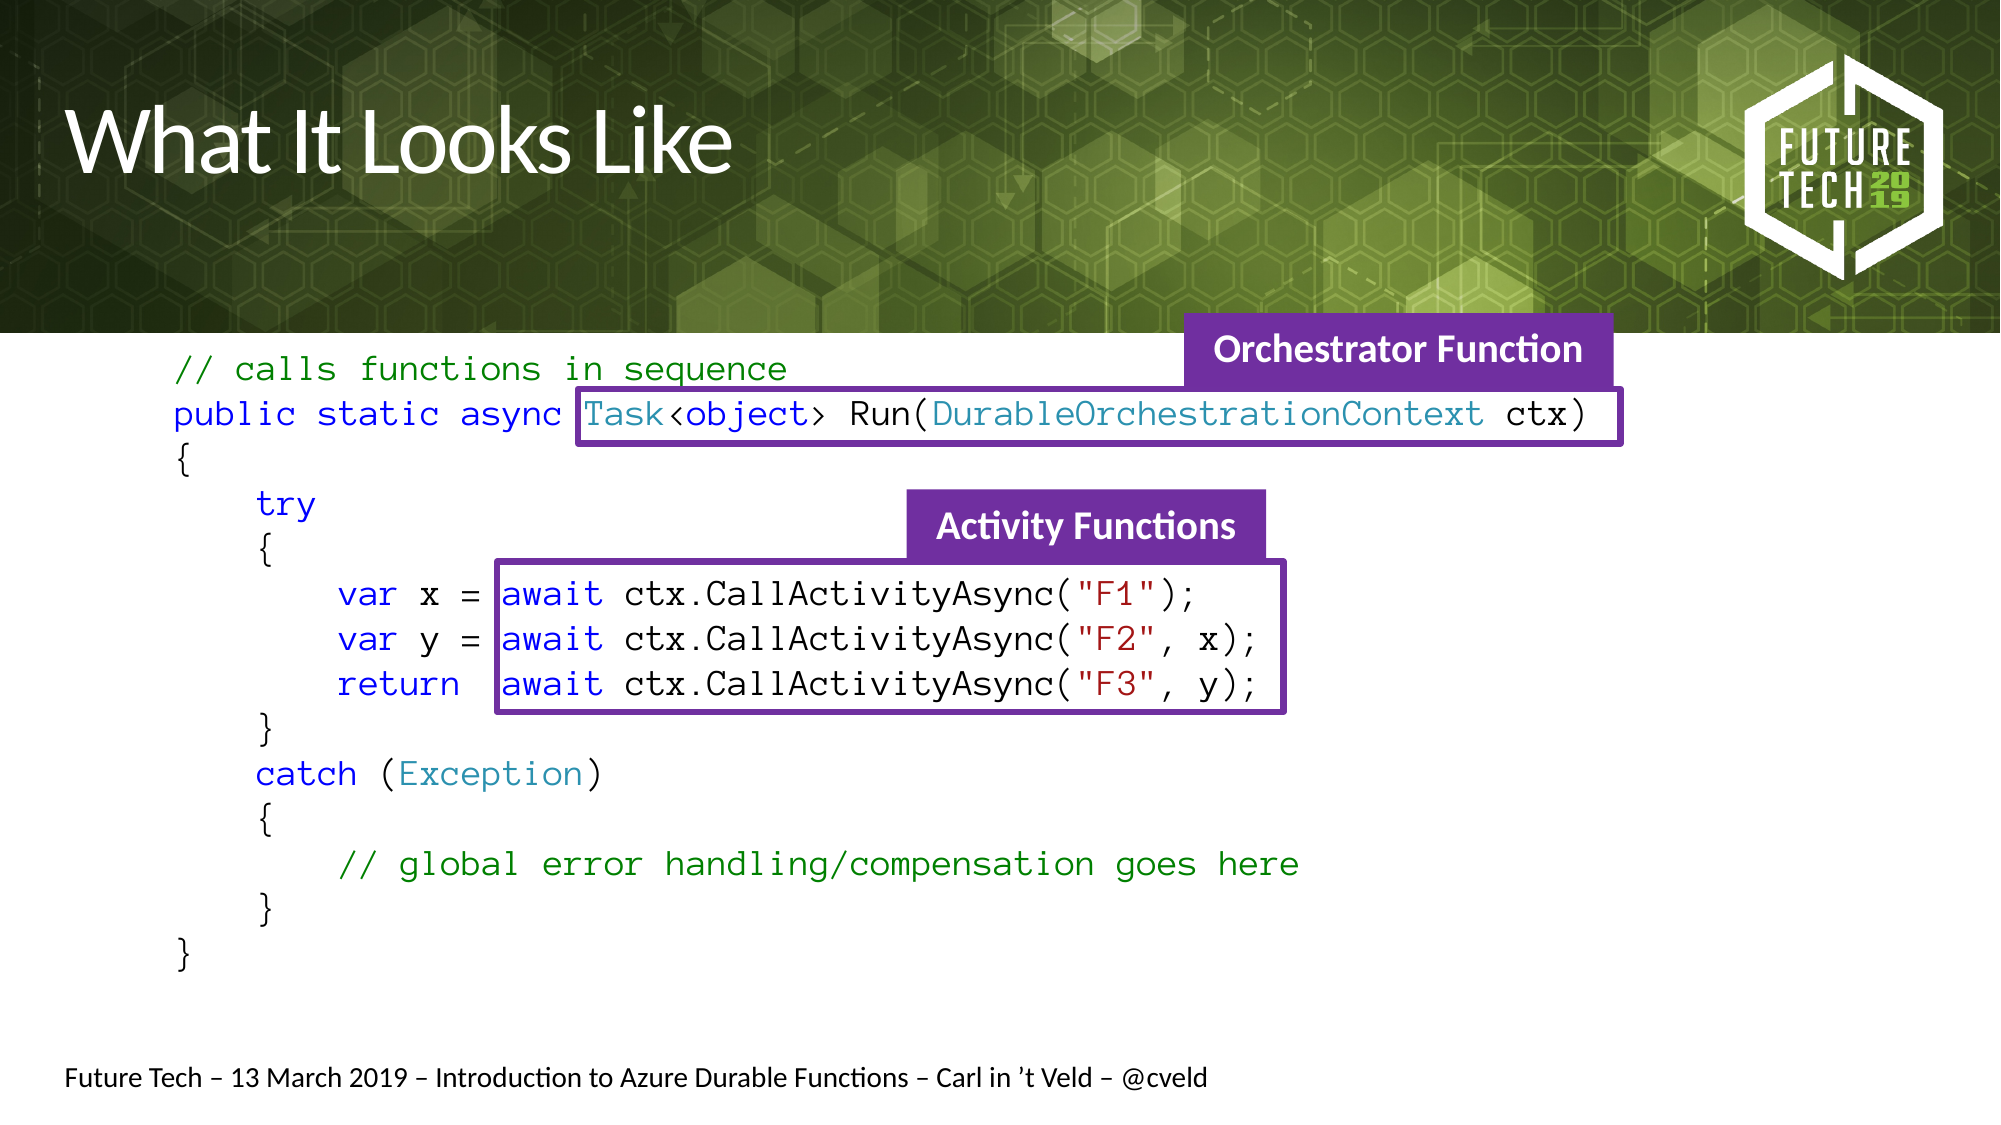

What It Looks Like
Orchestrator Function
// calls functions in sequence
public static async Task<object> Run(DurableOrchestrationContext ctx)
{
    try
    {
        var x = await ctx.CallActivityAsync("F1");
        var y = await ctx.CallActivityAsync("F2", x);
        return  await ctx.CallActivityAsync("F3", y);
    }
    catch (Exception)
    {
        // global error handling/compensation goes here
    }
}

Activity Functions